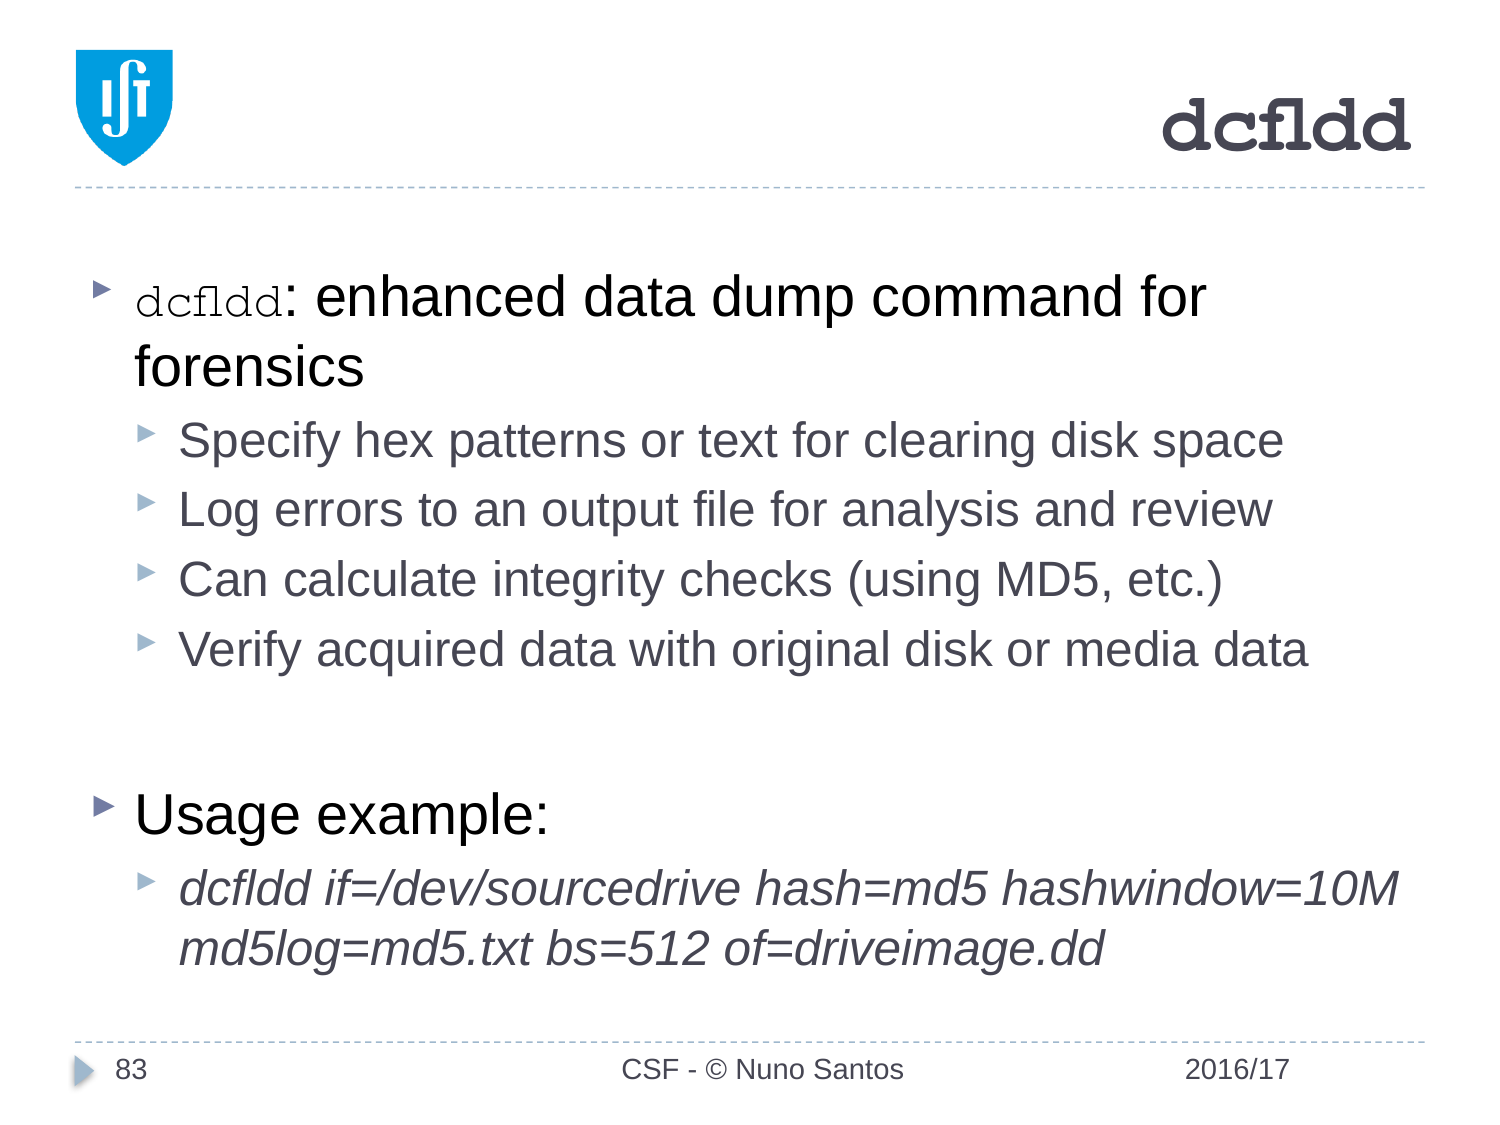

# dcfldd

dcfldd: enhanced data dump command for forensics
Specify hex patterns or text for clearing disk space
Log errors to an output file for analysis and review
Can calculate integrity checks (using MD5, etc.)
Verify acquired data with original disk or media data

Usage example:
dcfldd if=/dev/sourcedrive hash=md5 hashwindow=10M md5log=md5.txt bs=512 of=driveimage.dd

83
CSF - © Nuno Santos
2016/17